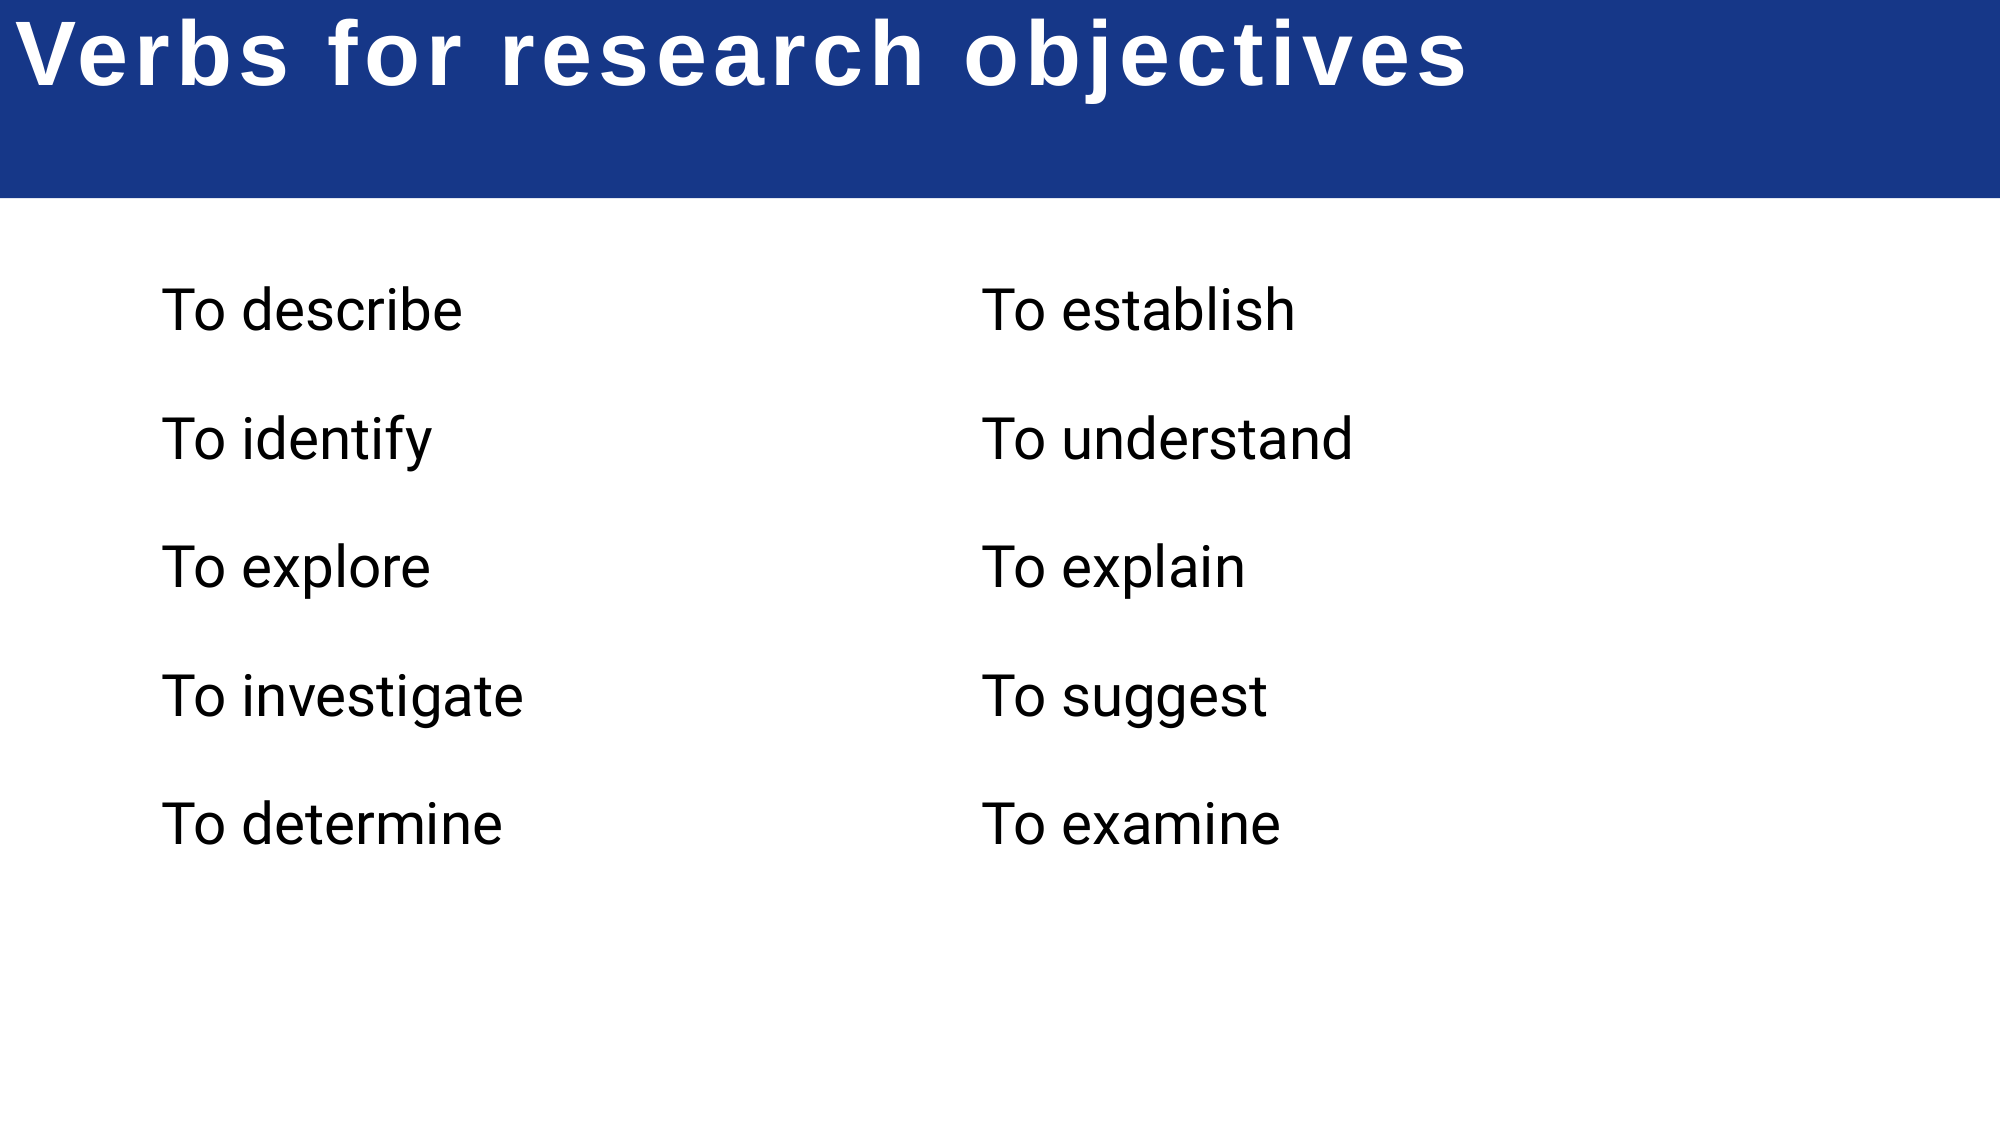

# Verbs for research objectives

| To describe | To establish |
| --- | --- |
| To identify | To understand |
| To explore | To explain |
| To investigate | To suggest |
| To determine | To examine |